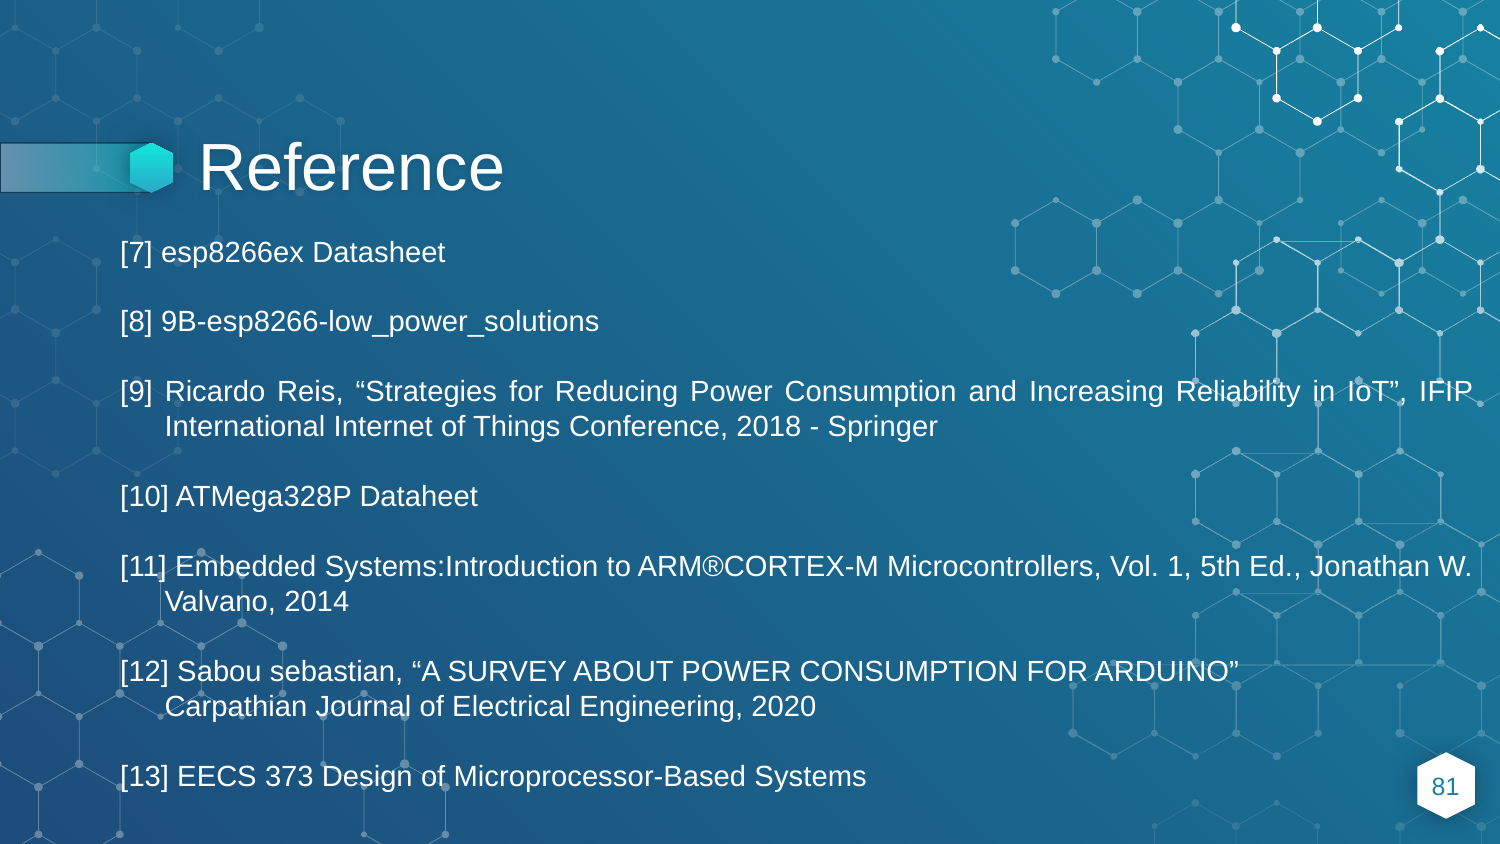

# Reference

[7] esp8266ex Datasheet

[8] 9B-esp8266-low_power_solutions

[9] Ricardo Reis, “Strategies for Reducing Power Consumption and Increasing Reliability in IoT”, IFIP International Internet of Things Conference, 2018 - Springer

[10] ATMega328P Dataheet

[11] Embedded Systems:Introduction to ARM®CORTEX-M Microcontrollers, Vol. 1, 5th Ed., Jonathan W. Valvano, 2014

[12] Sabou sebastian, “A SURVEY ABOUT POWER CONSUMPTION FOR ARDUINO”
	Carpathian Journal of Electrical Engineering, 2020

[13] EECS 373 Design of Microprocessor-Based Systems

81